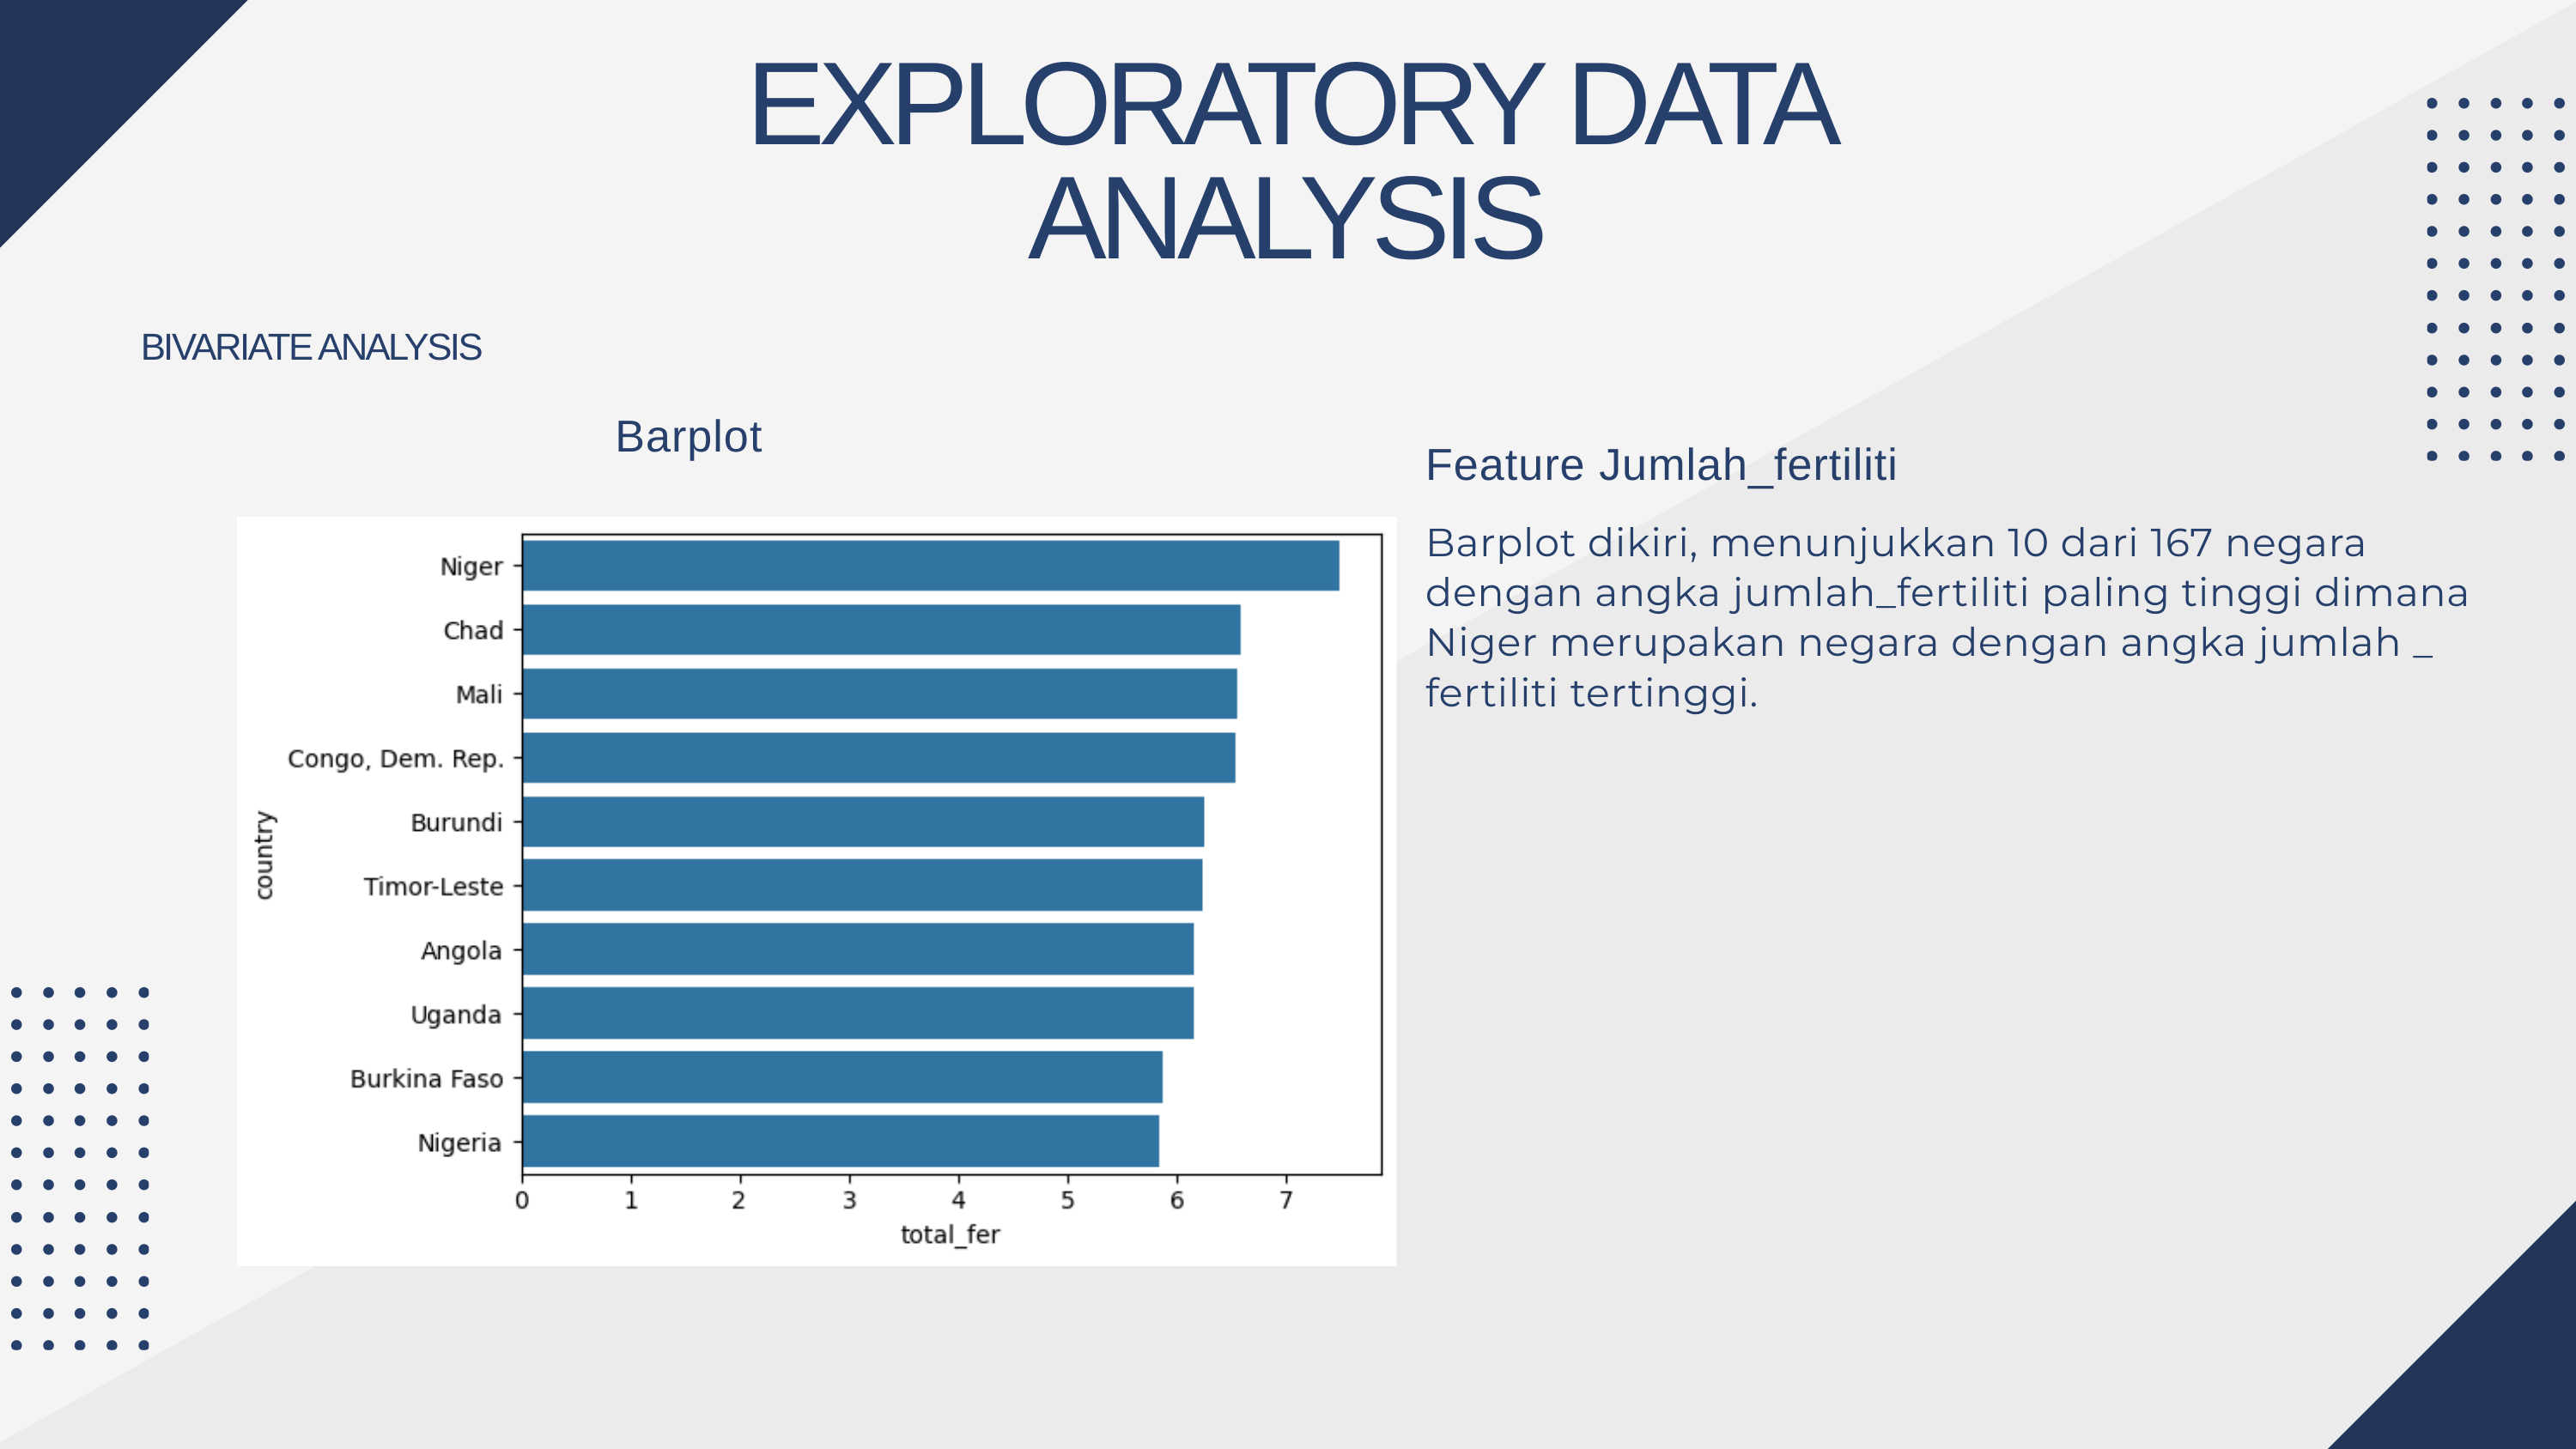

EXPLORATORY DATA ANALYSIS

BIVARIATE ANALYSIS
Barplot
Feature Jumlah_fertiliti

Barplot dikiri, menunjukkan 10 dari 167 negara dengan angka jumlah_fertiliti paling tinggi dimana Niger merupakan negara dengan angka jumlah _ fertiliti tertinggi.